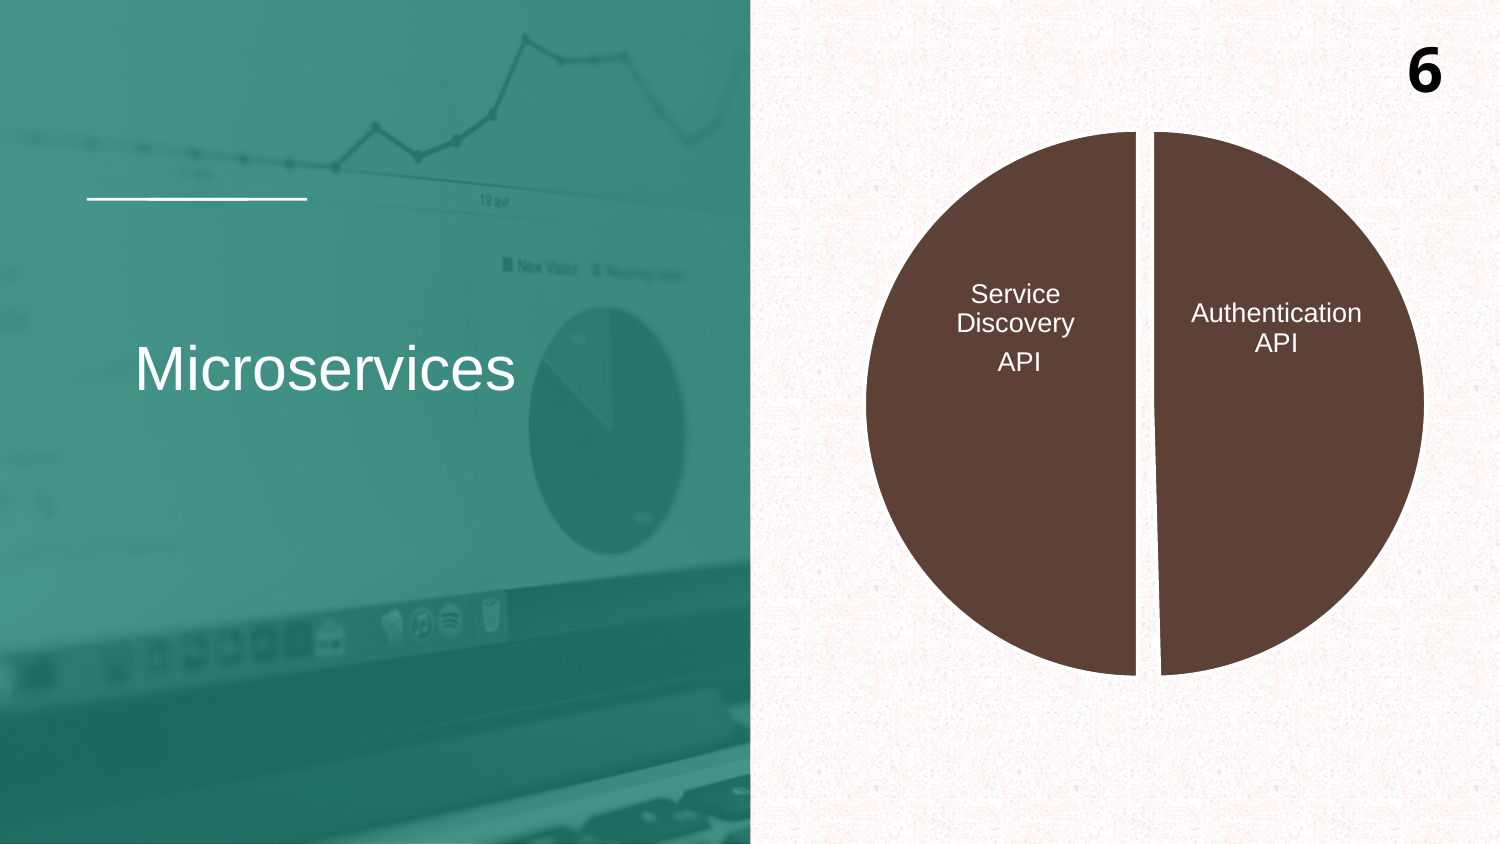

6

Authentication API
Service Discovery
 API
# Microservices